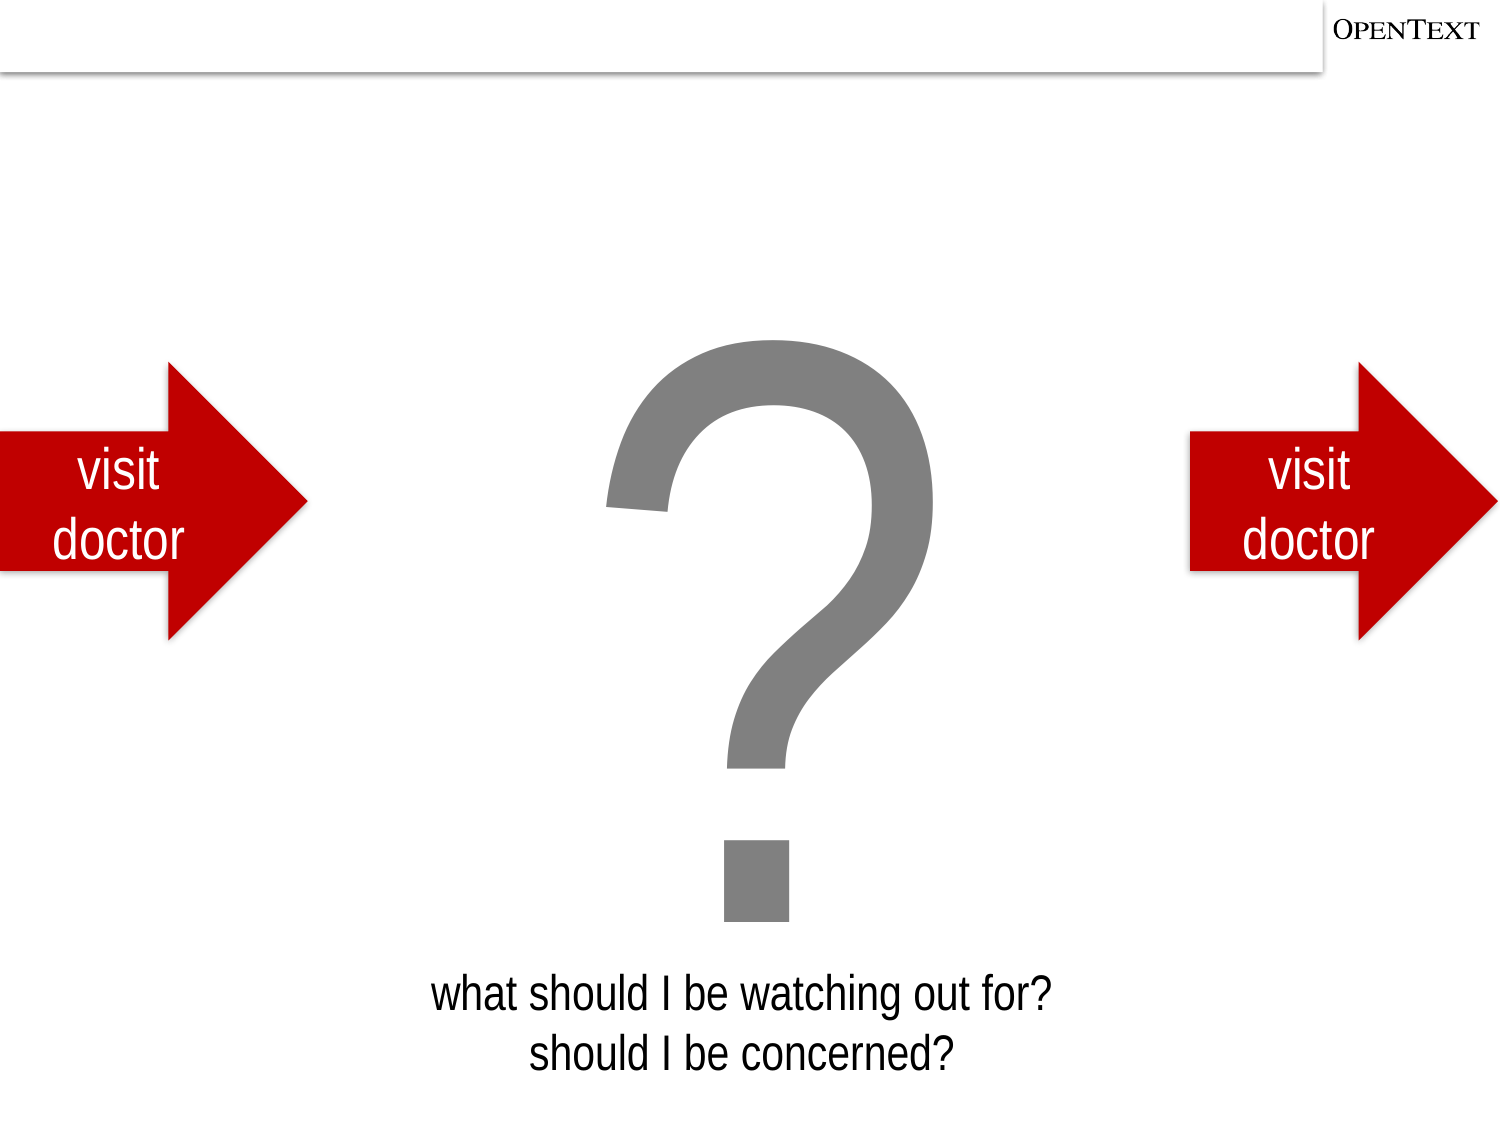

?
visit doctor
visit doctor
what should I be watching out for?
should I be concerned?